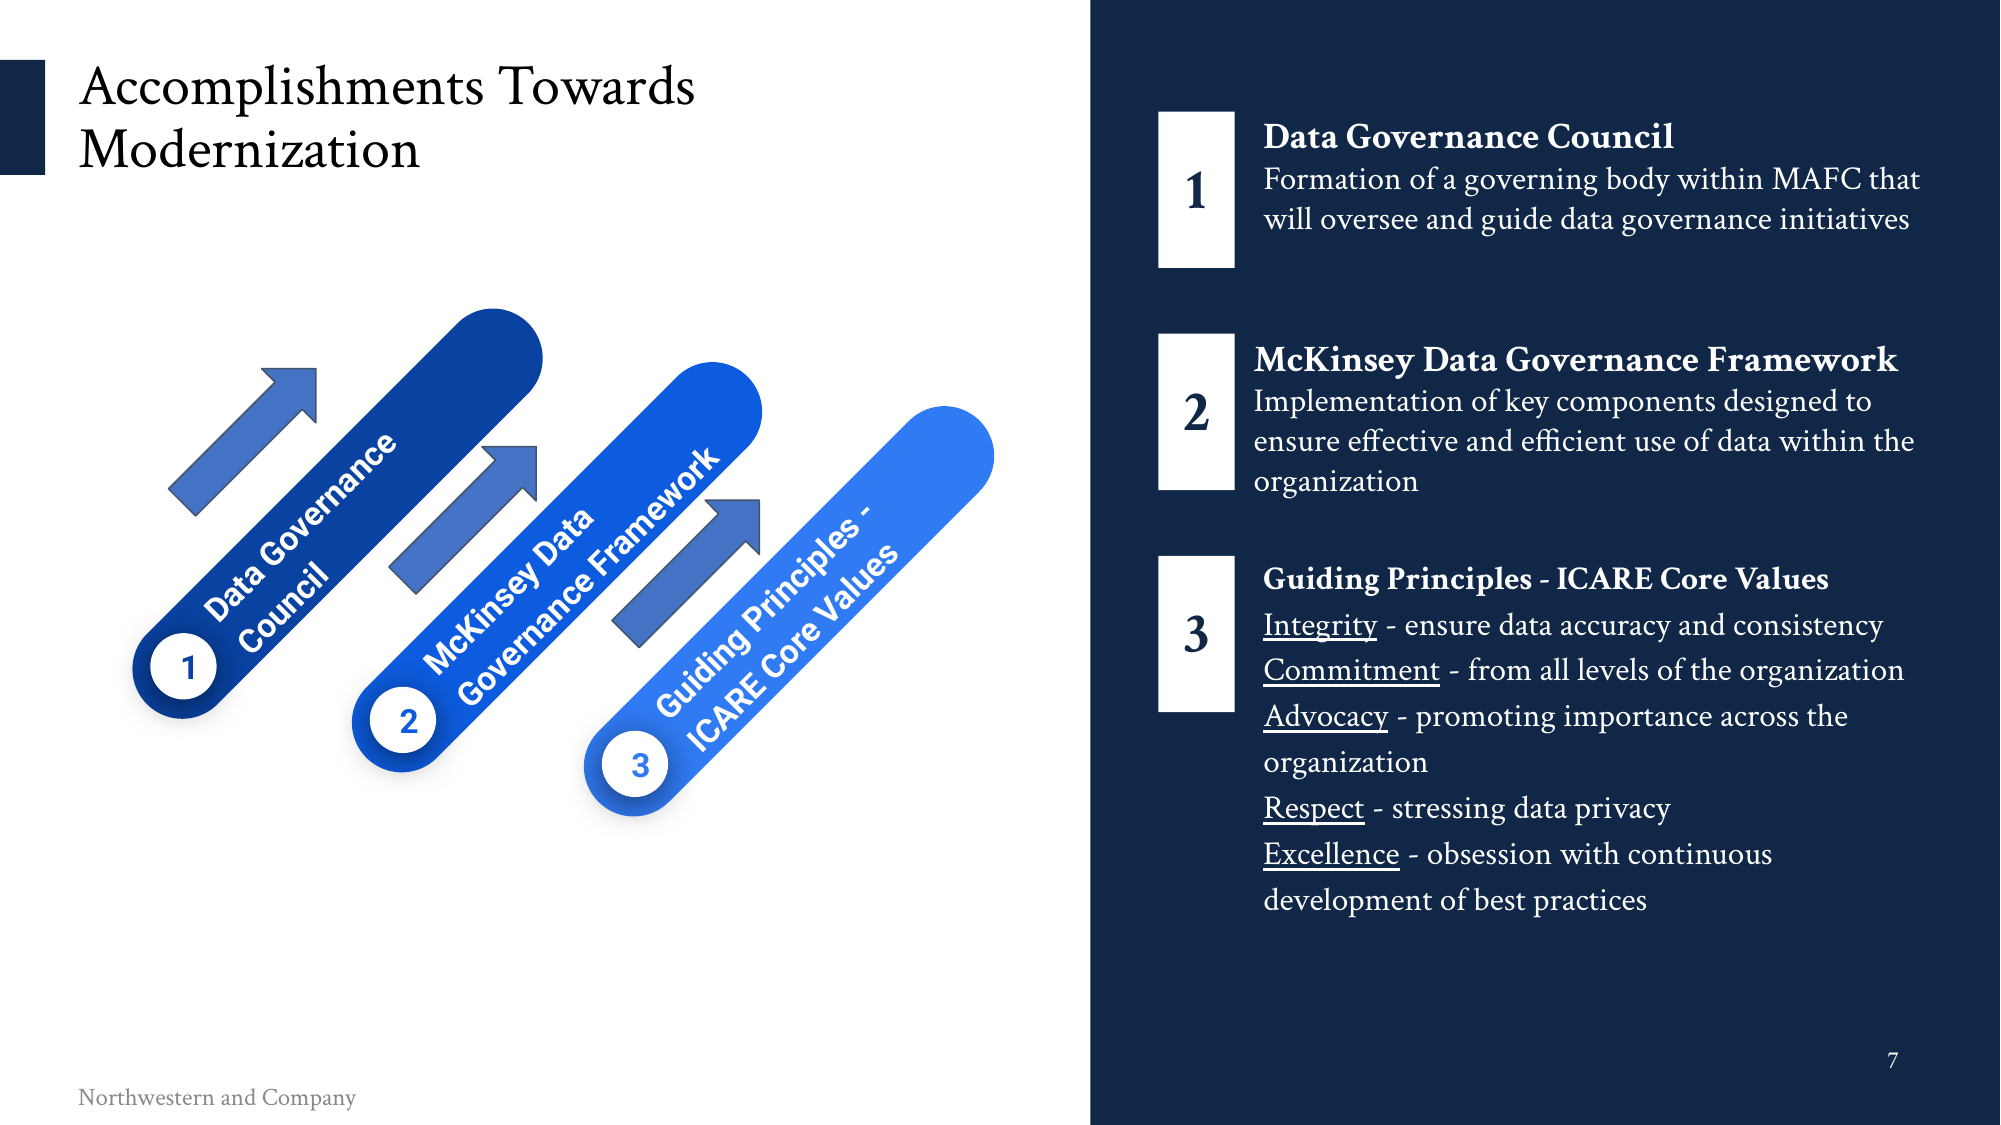

# Accomplishments Towards Modernization
Data Governance Council
Formation of a governing body within MAFC that will oversee and guide data governance initiatives
1
2
McKinsey Data Governance Framework
Implementation of key components designed to ensure effective and efficient use of data within the organization
3
Guiding Principles - ICARE Core Values
Integrity - ensure data accuracy and consistency
Commitment - from all levels of the organization
Advocacy - promoting importance across the organization
Respect - stressing data privacy
Excellence - obsession with continuous development of best practices

Data Governance Council
1

McKinsey Data Governance Framework
2

Guiding Principles - ICARE Core Values
3

7
Northwestern and Company